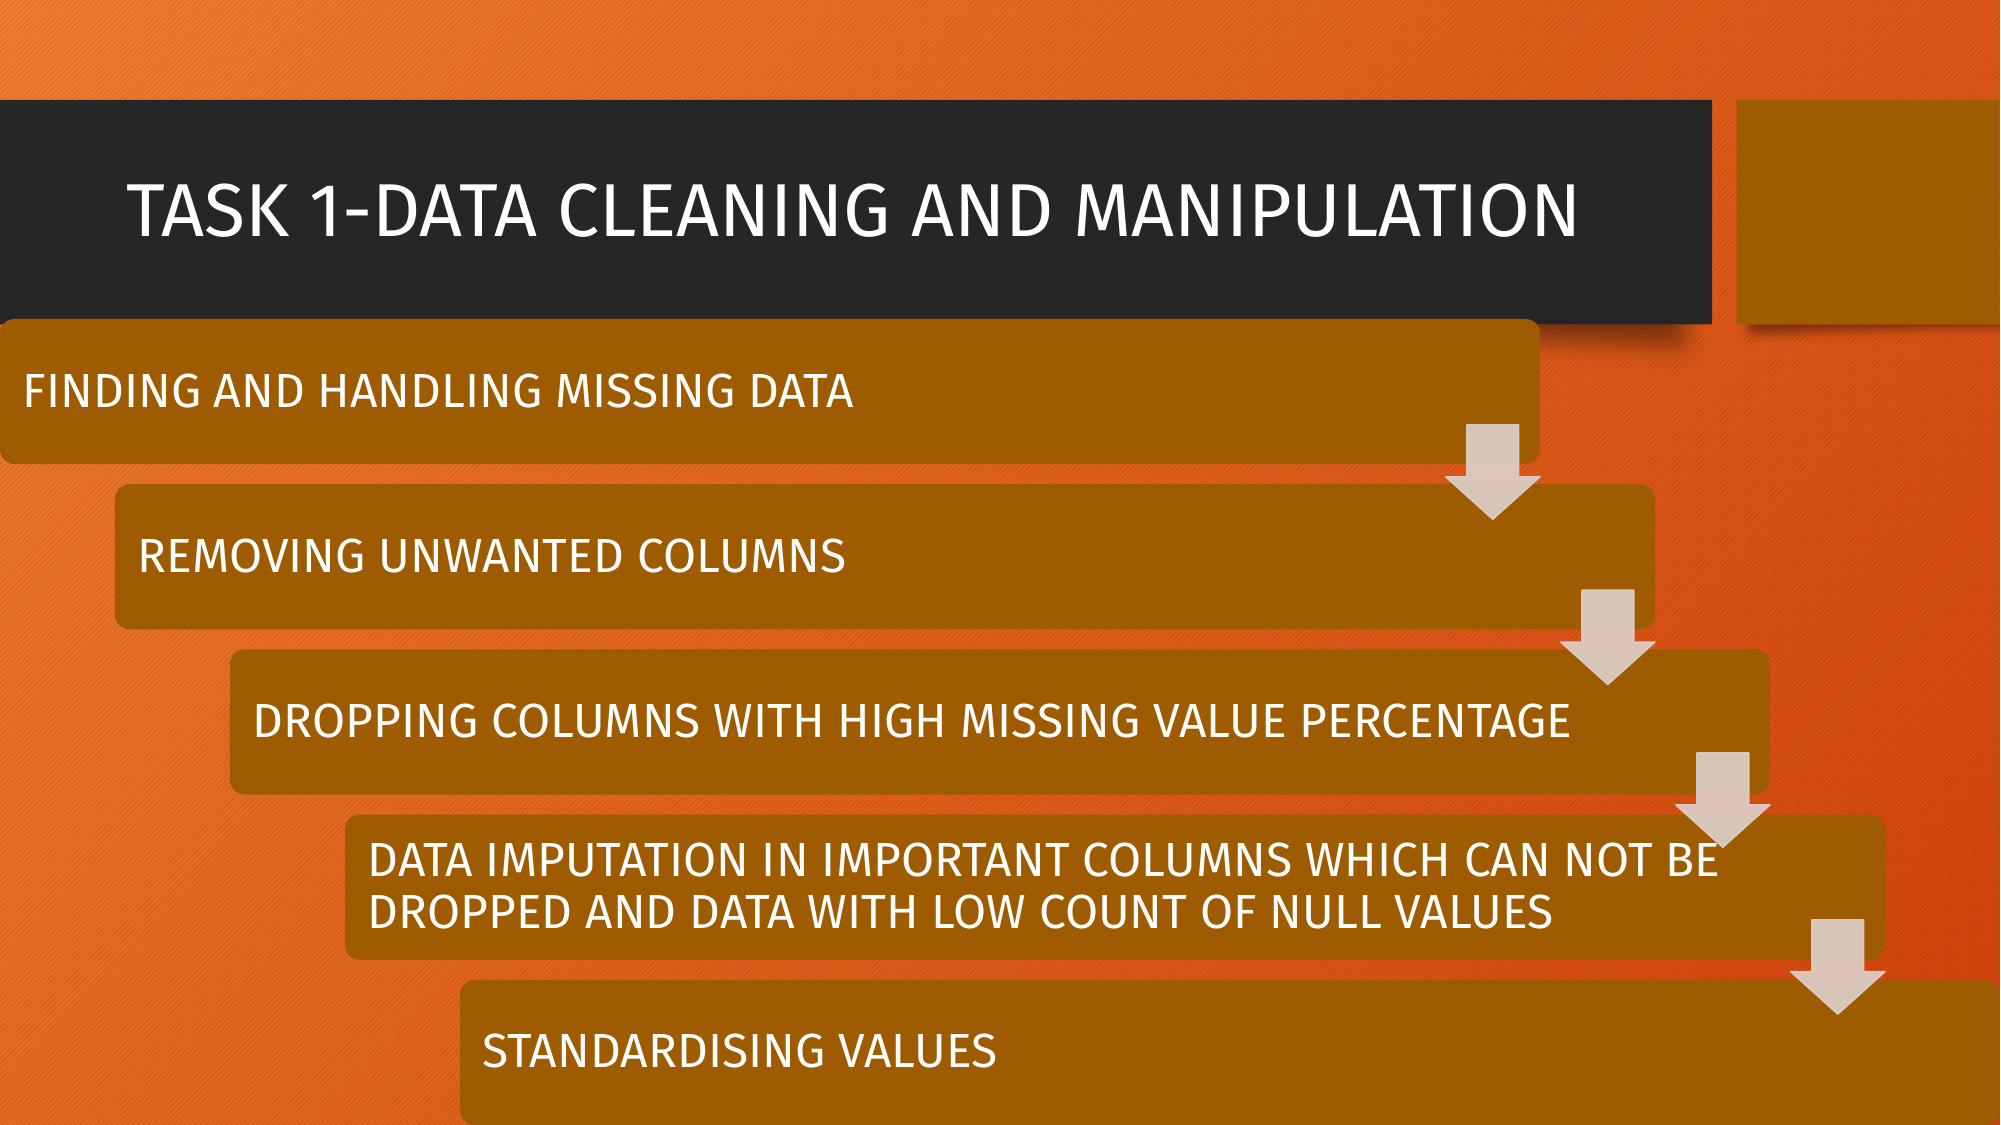

# TASK 1-DATA CLEANING AND MANIPULATION
FINDING AND HANDLING MISSING DATA
REMOVING UNWANTED COLUMNS
DROPPING COLUMNS WITH HIGH MISSING VALUE PERCENTAGE
DATA IMPUTATION IN IMPORTANT COLUMNS WHICH CAN NOT BE DROPPED AND DATA WITH LOW COUNT OF NULL VALUES
STANDARDISING VALUES